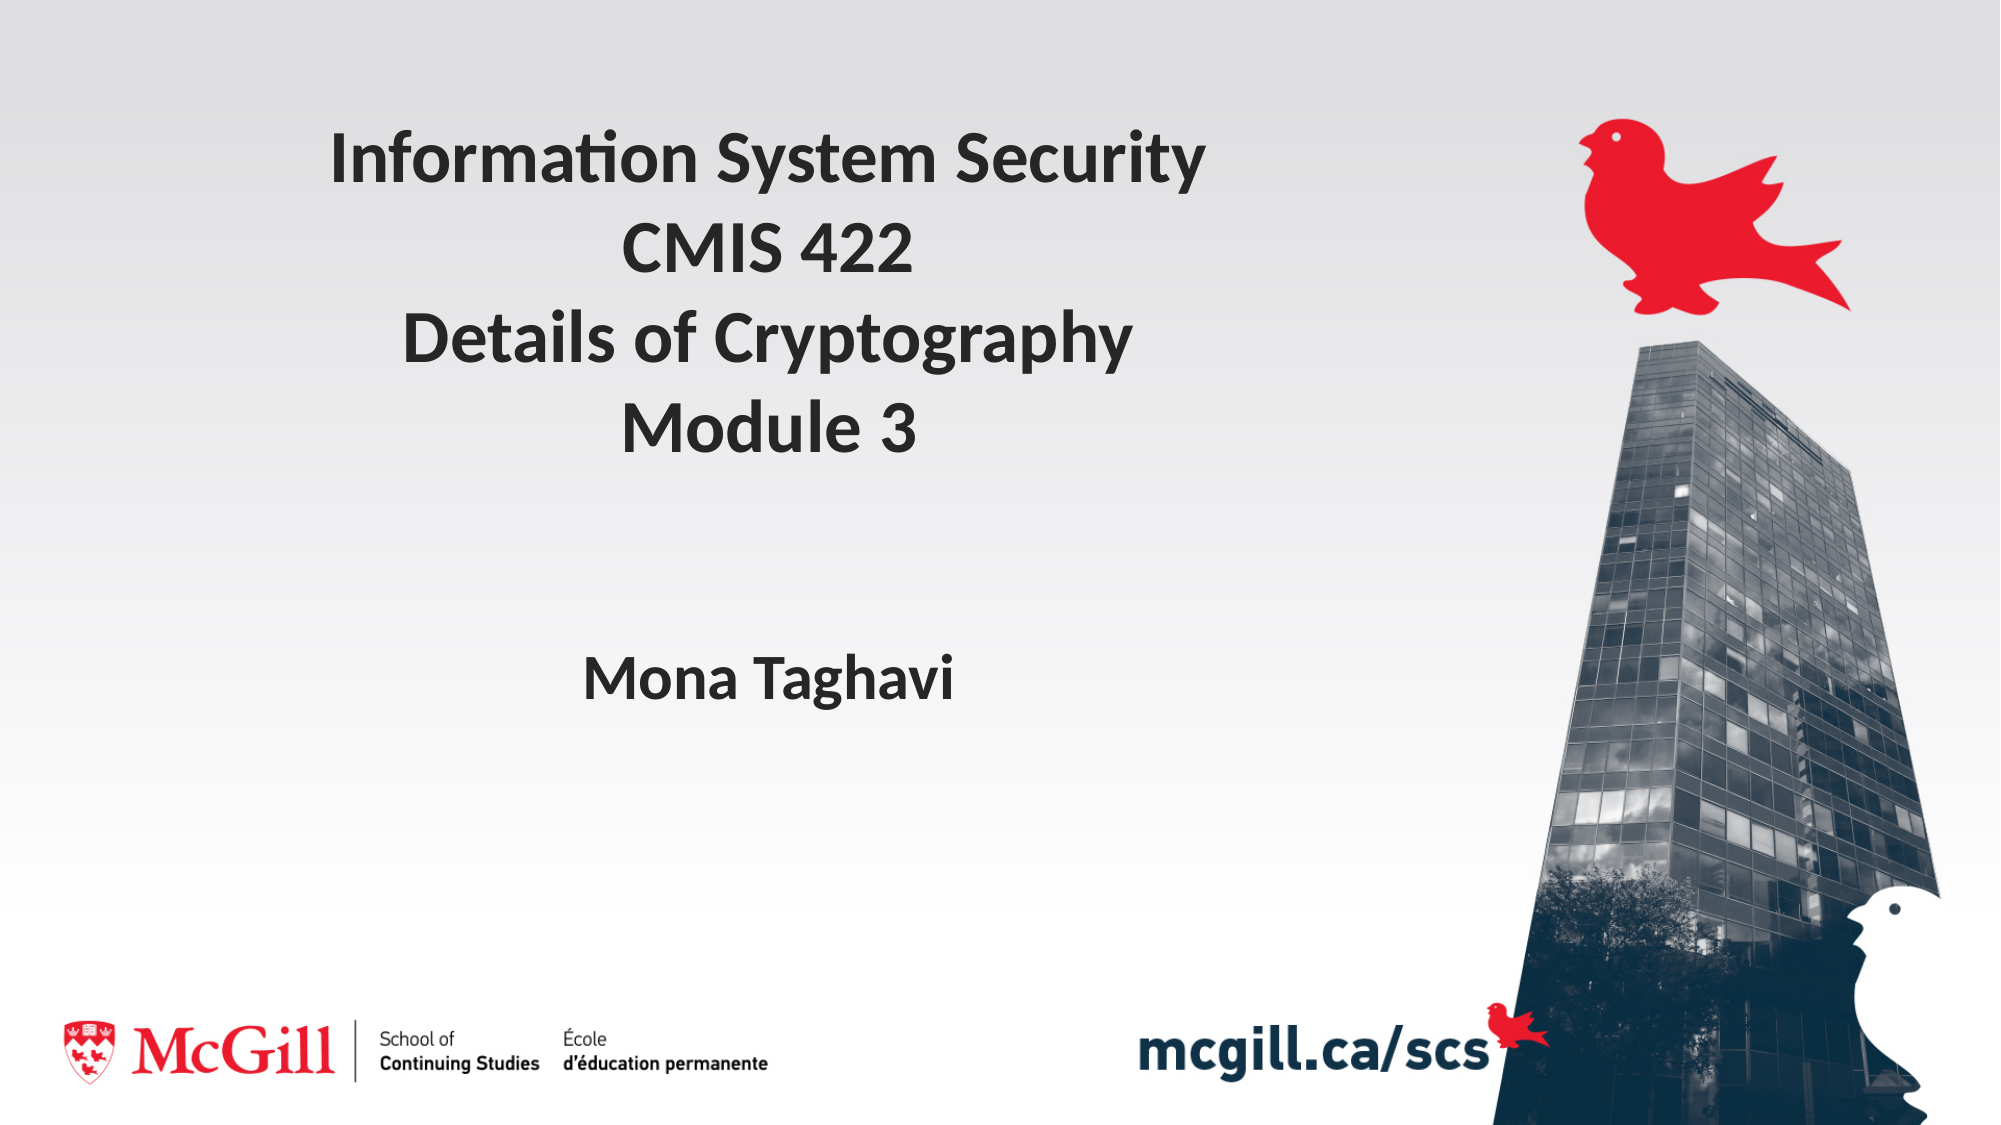

# Information System Security CMIS 422 Details of Cryptography Module 3 Mona Taghavi